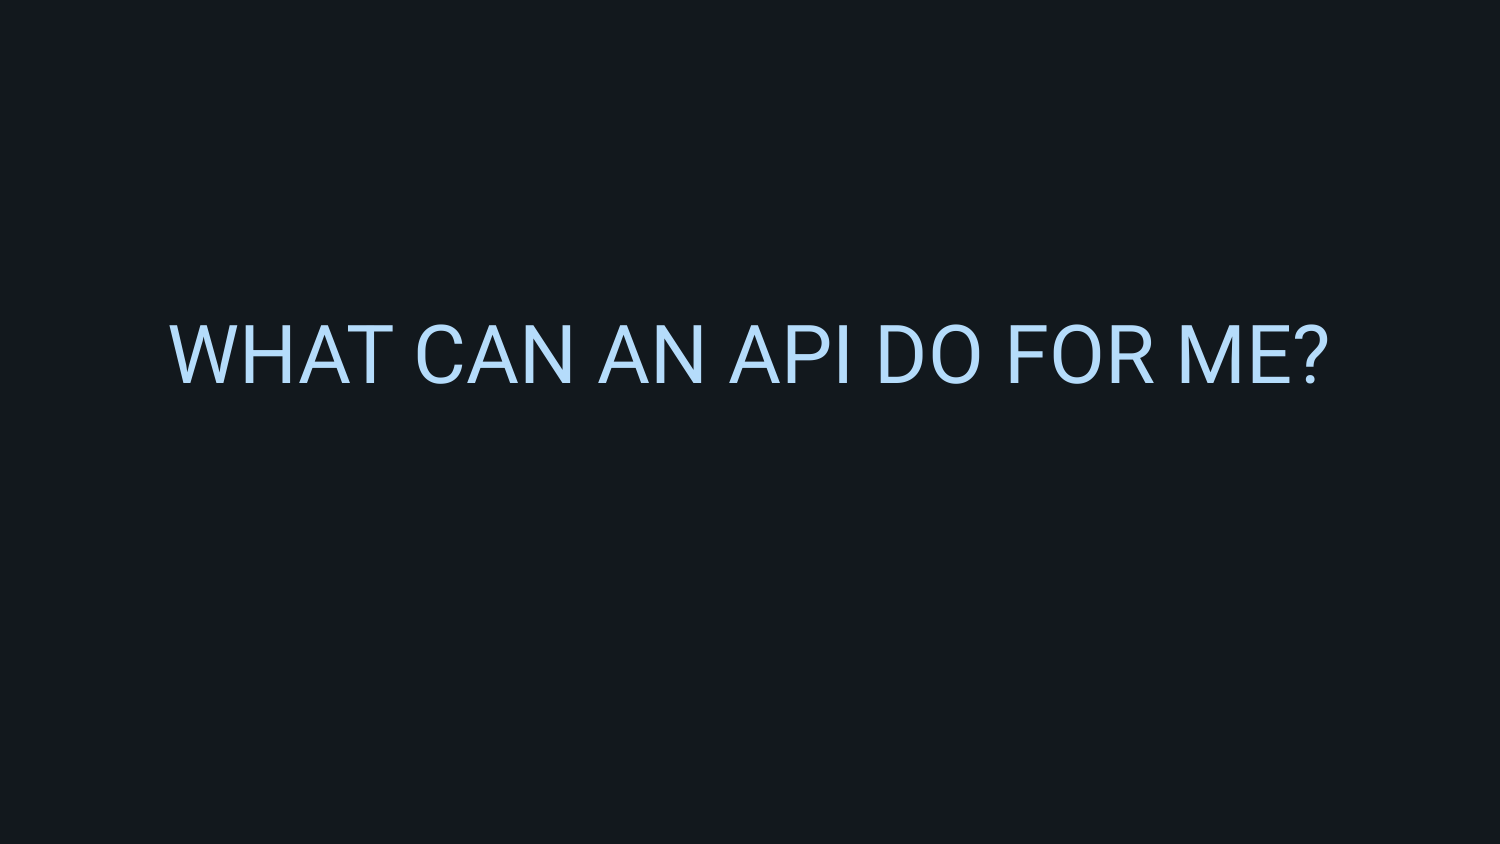

# What can an API do for me?